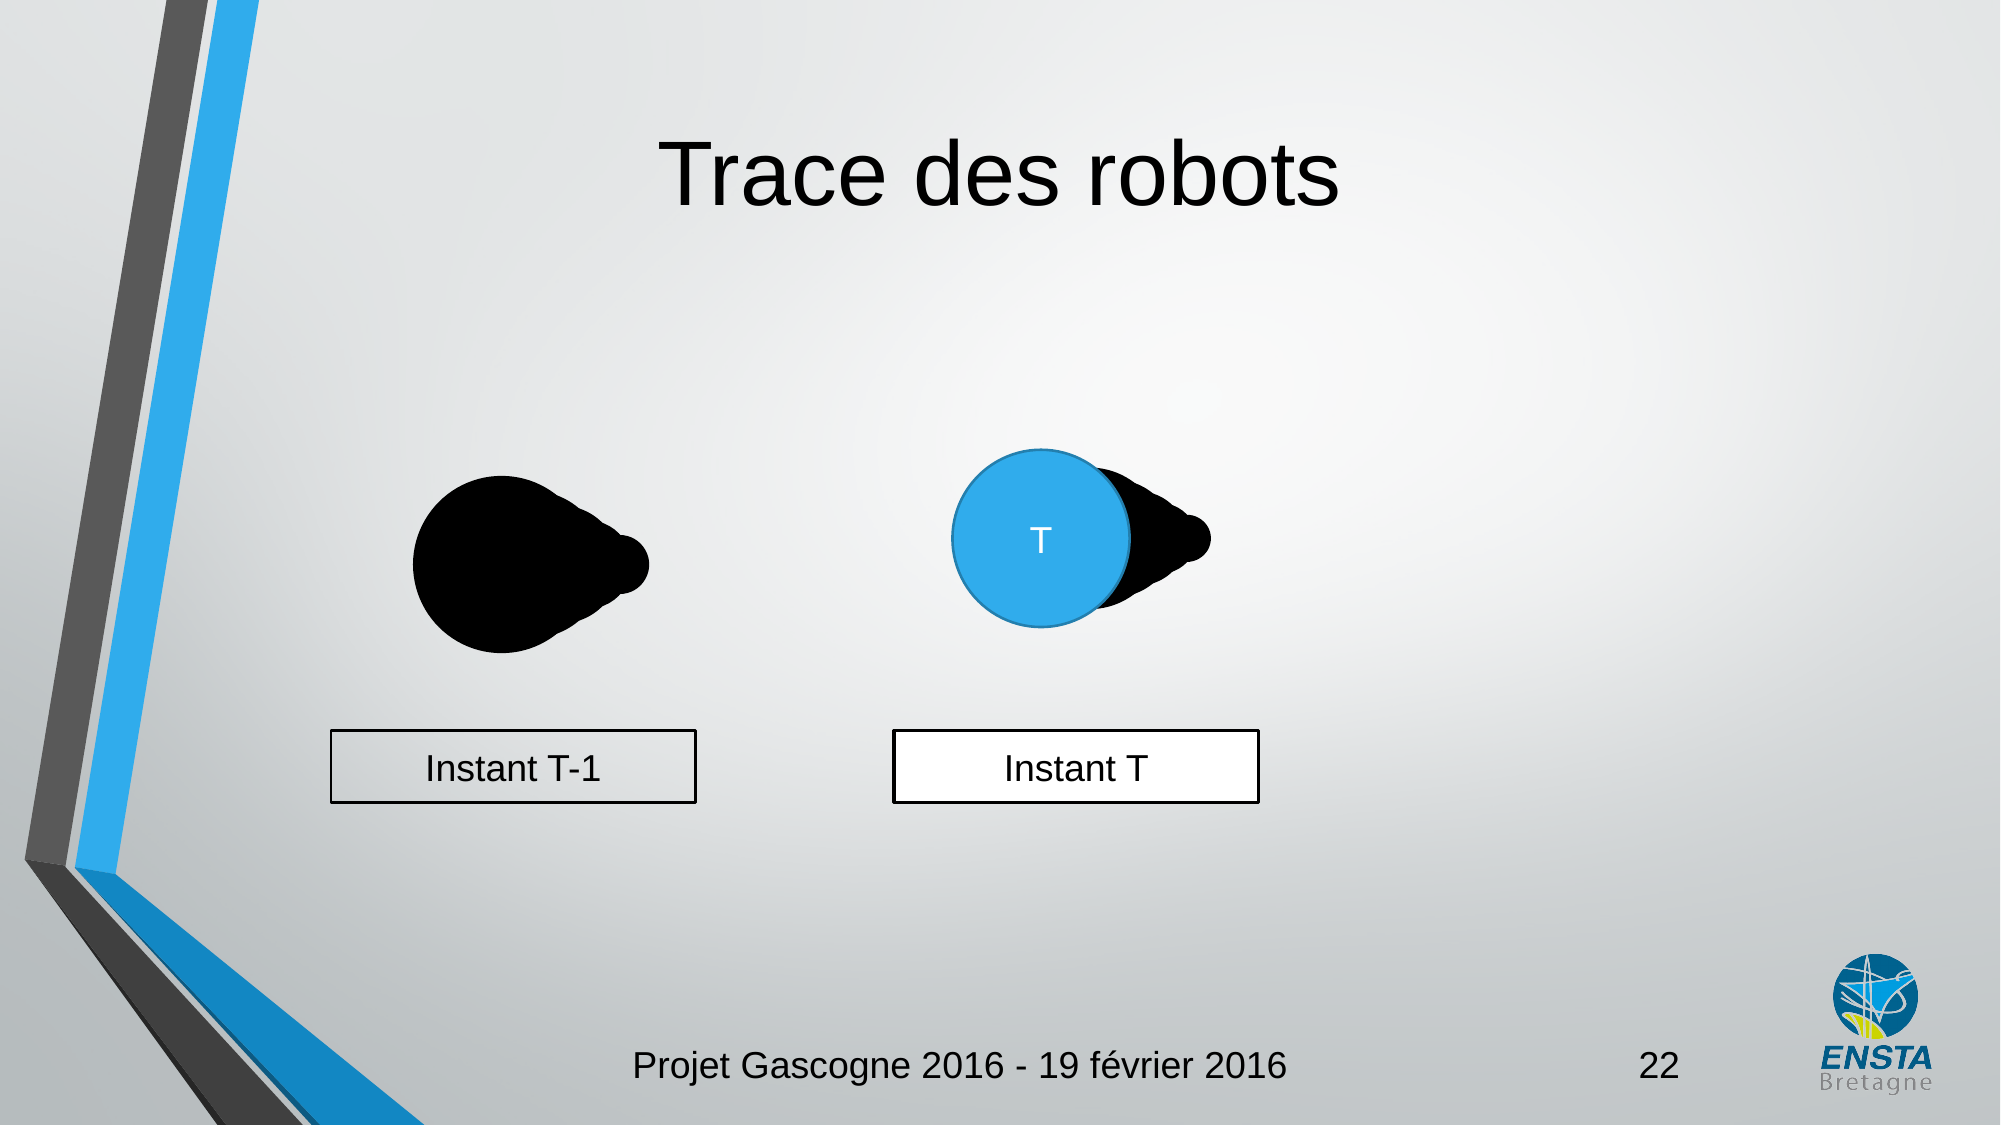

# Trace des robots
T

Instant T-1 érodé
Instant T-1
Instant T
22
Projet Gascogne 2016 - 19 février 2016